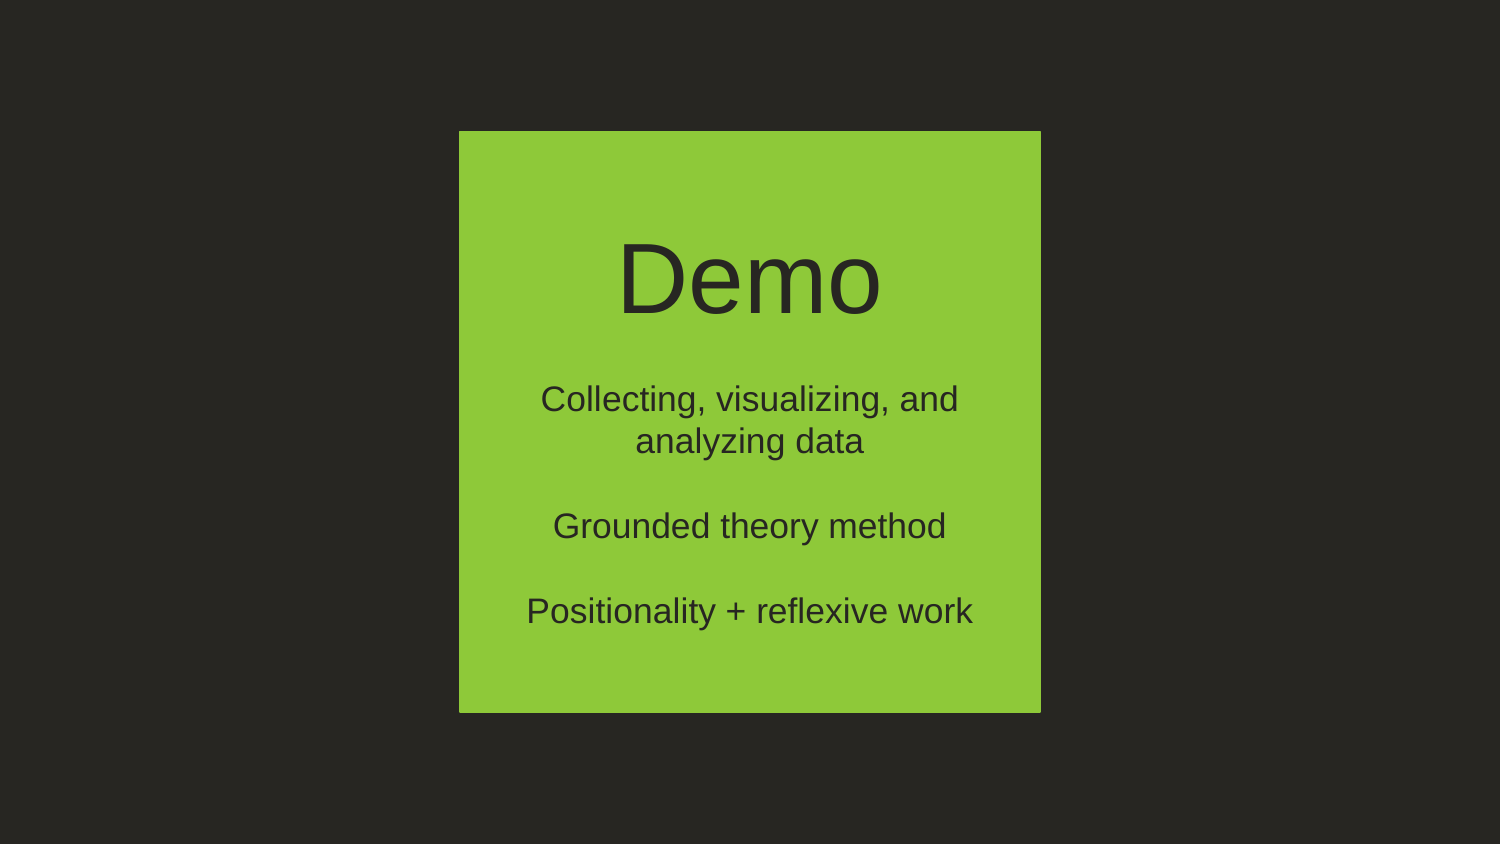

# Demo

Collecting, visualizing, and analyzing data

Grounded theory method

Positionality + reflexive work